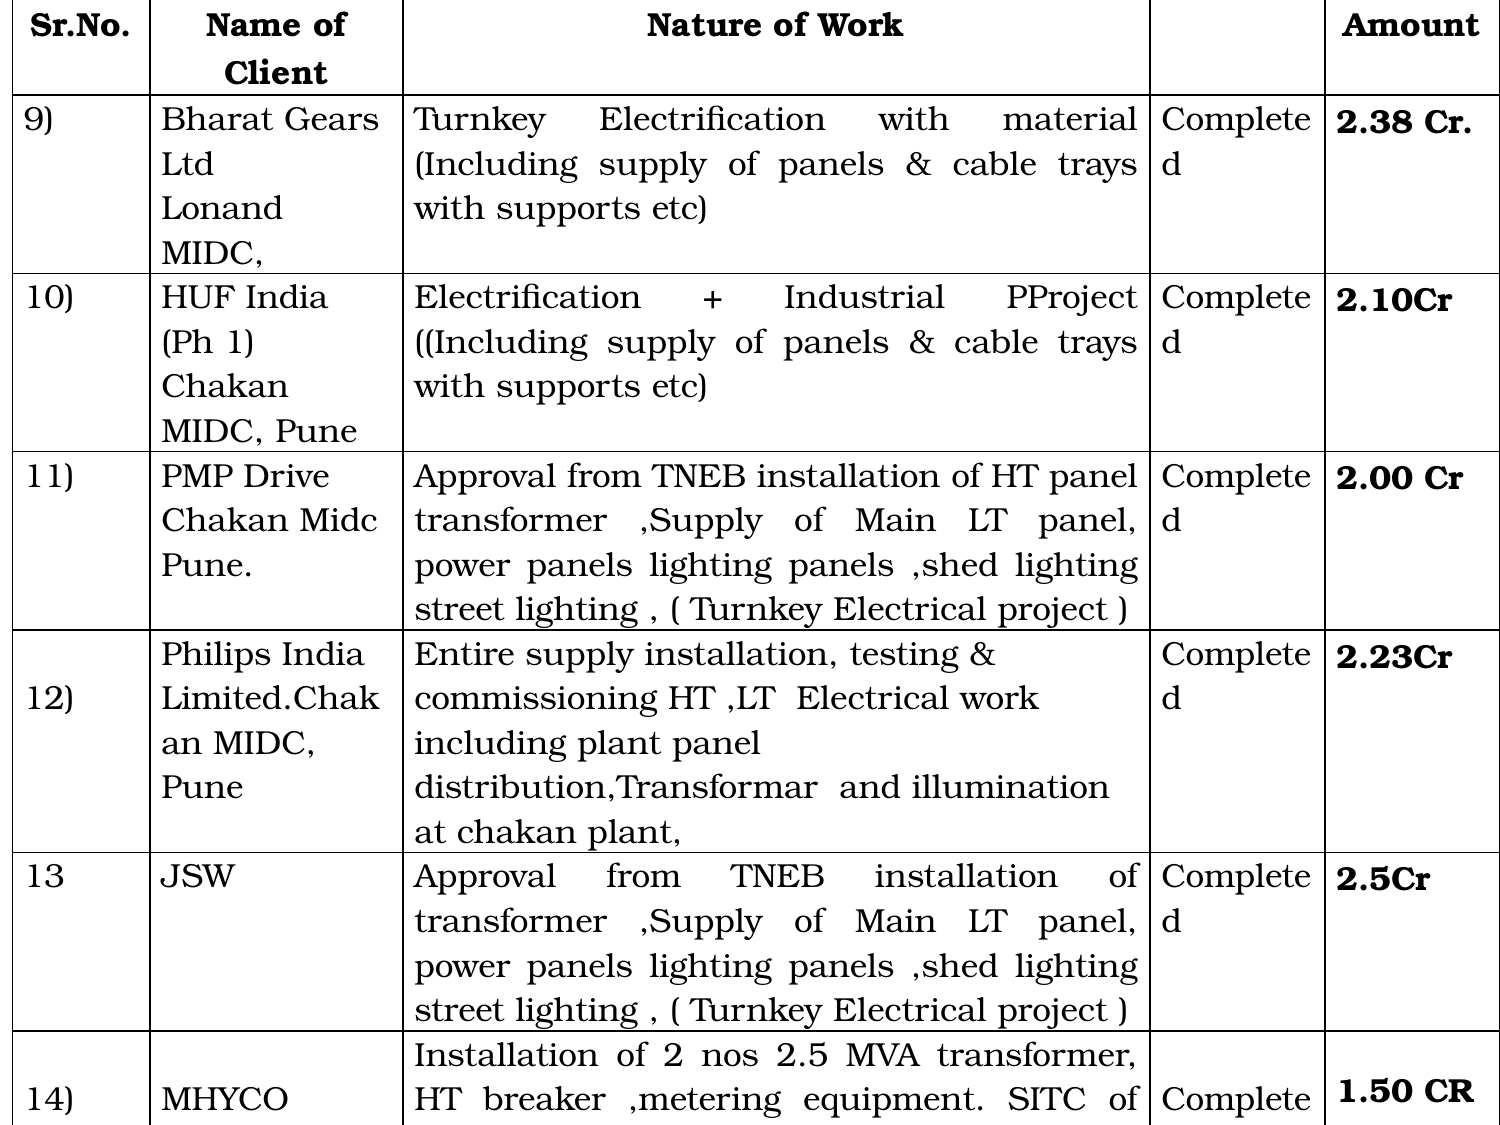

| Sr.No. | Name of Client | Nature of Work |  | Amount |
| --- | --- | --- | --- | --- |
| 9) | Bharat Gears Ltd Lonand MIDC, | Turnkey Electrification with material (Including supply of panels & cable trays with supports etc) | Completed | 2.38 Cr. |
| 10) | HUF India (Ph 1) Chakan MIDC, Pune | Electrification + Industrial PProject ((Including supply of panels & cable trays with supports etc) | Completed | 2.10Cr |
| 11) | PMP Drive Chakan Midc Pune. | Approval from TNEB installation of HT panel transformer ,Supply of Main LT panel, power panels lighting panels ,shed lighting street lighting , ( Turnkey Electrical project ) | Completed | 2.00 Cr |
| 12) | Philips India Limited.Chakan MIDC, Pune | Entire supply installation, testing & commissioning HT ,LT Electrical work including plant panel distribution,Transformar and illumination at chakan plant, | Completed | 2.23Cr |
| 13 | JSW | Approval from TNEB installation of transformer ,Supply of Main LT panel, power panels lighting panels ,shed lighting street lighting , ( Turnkey Electrical project ) | Completed | 2.5Cr |
| 14) | MHYCO Seeds Ltd. Aurangabad Jalana road ,Jalana | Installation of 2 nos 2.5 MVA transformer, HT breaker ,metering equipment. SITC of main 6000 A ACB panel , sub-main panels, supply of various size of cable trays along with necessary fabrication work supply and laying cables etc. | Completed | 1.50 CR |